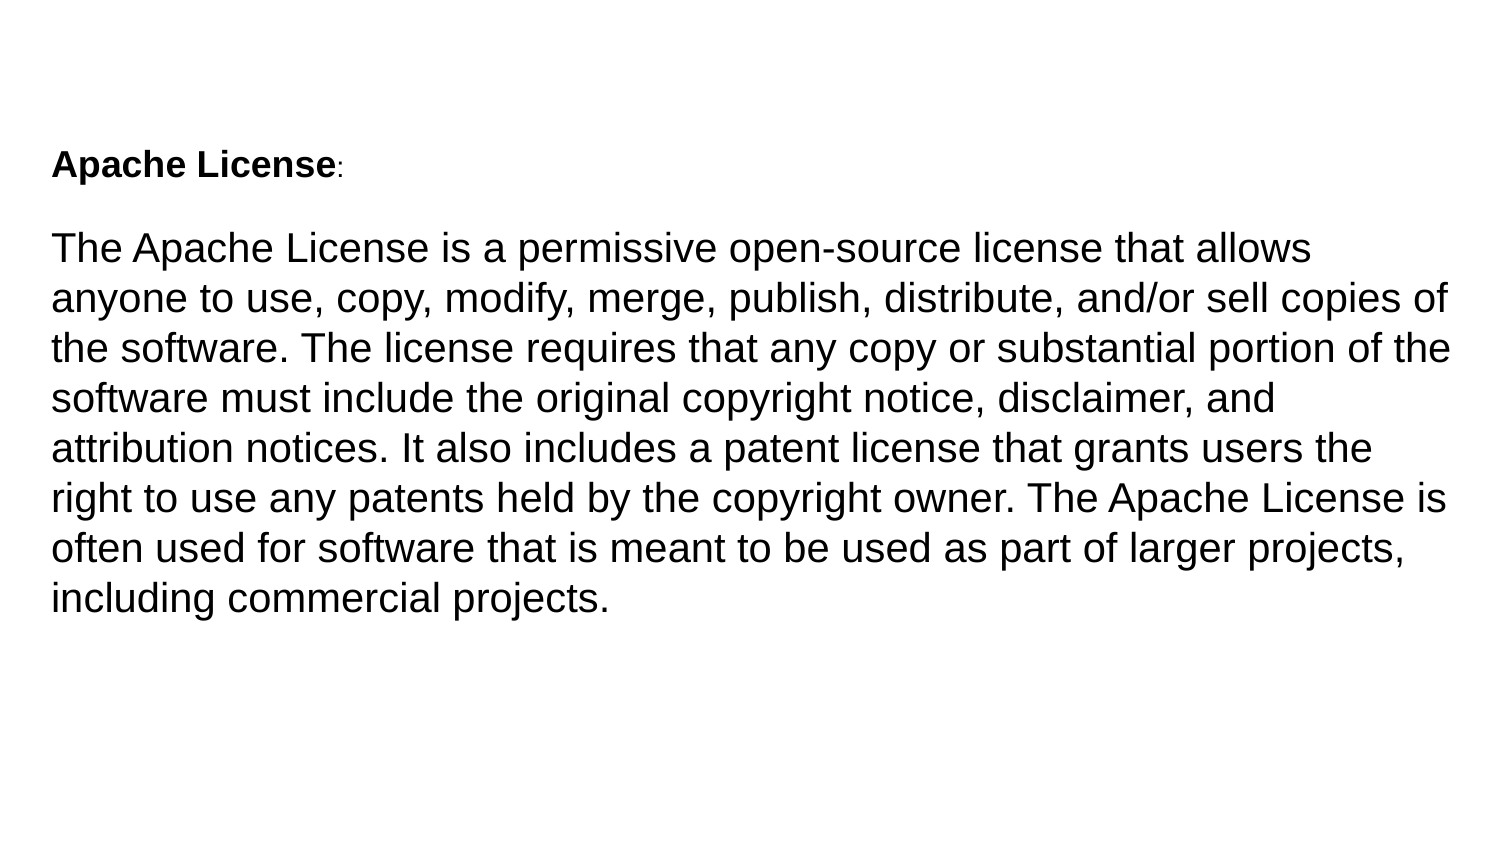

Apache License:

The Apache License is a permissive open-source license that allows anyone to use, copy, modify, merge, publish, distribute, and/or sell copies of the software. The license requires that any copy or substantial portion of the software must include the original copyright notice, disclaimer, and attribution notices. It also includes a patent license that grants users the right to use any patents held by the copyright owner. The Apache License is often used for software that is meant to be used as part of larger projects, including commercial projects.